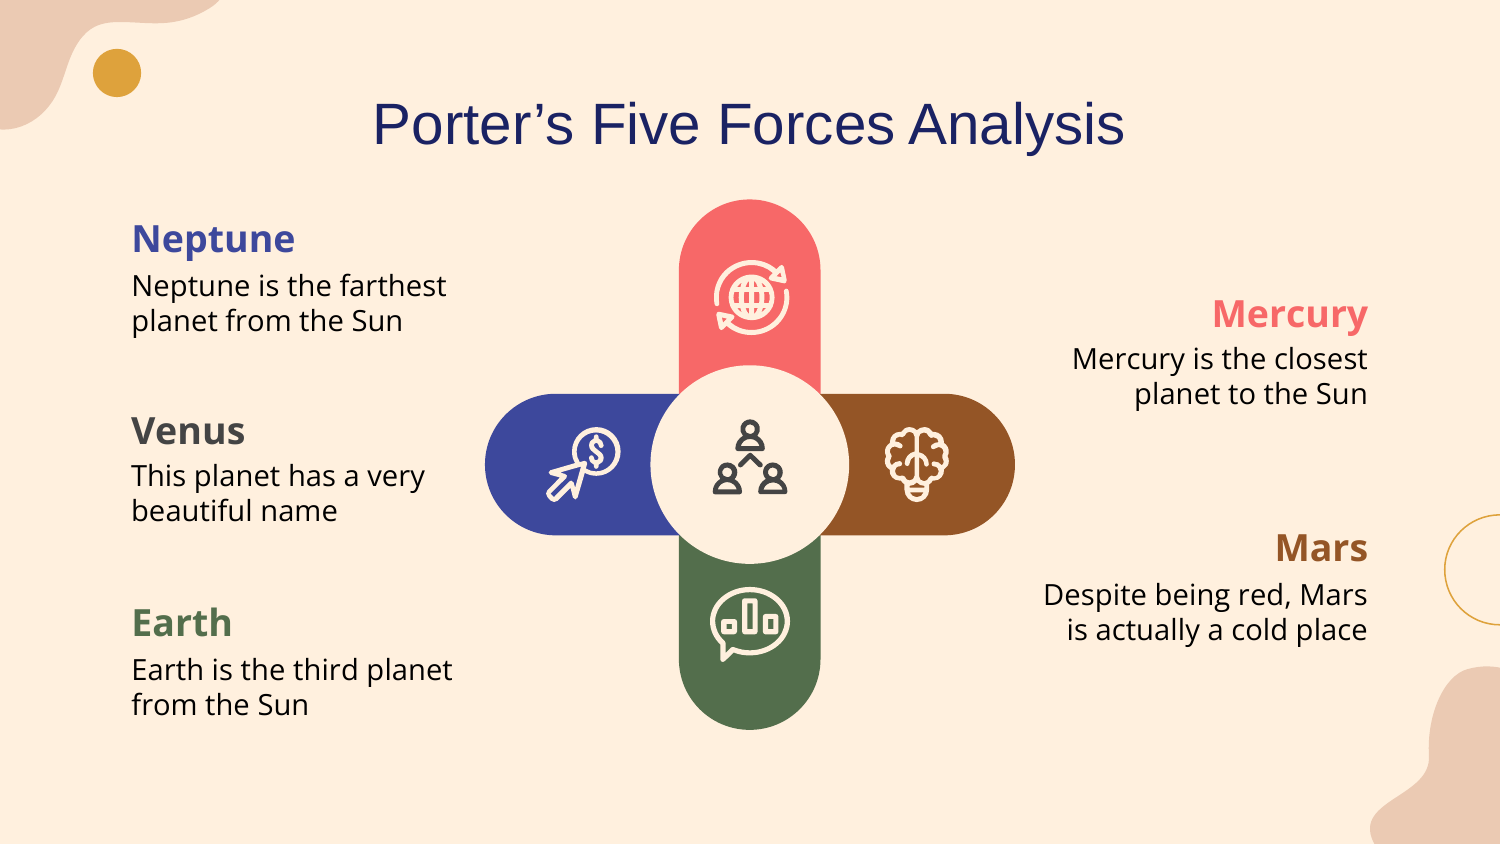

# Porter’s Five Forces Analysis

Neptune
Neptune is the farthest planet from the Sun

Mercury
Mercury is the closest planet to the Sun

Venus
This planet has a very beautiful name

Mars
Despite being red, Mars is actually a cold place

Earth
Earth is the third planet from the Sun